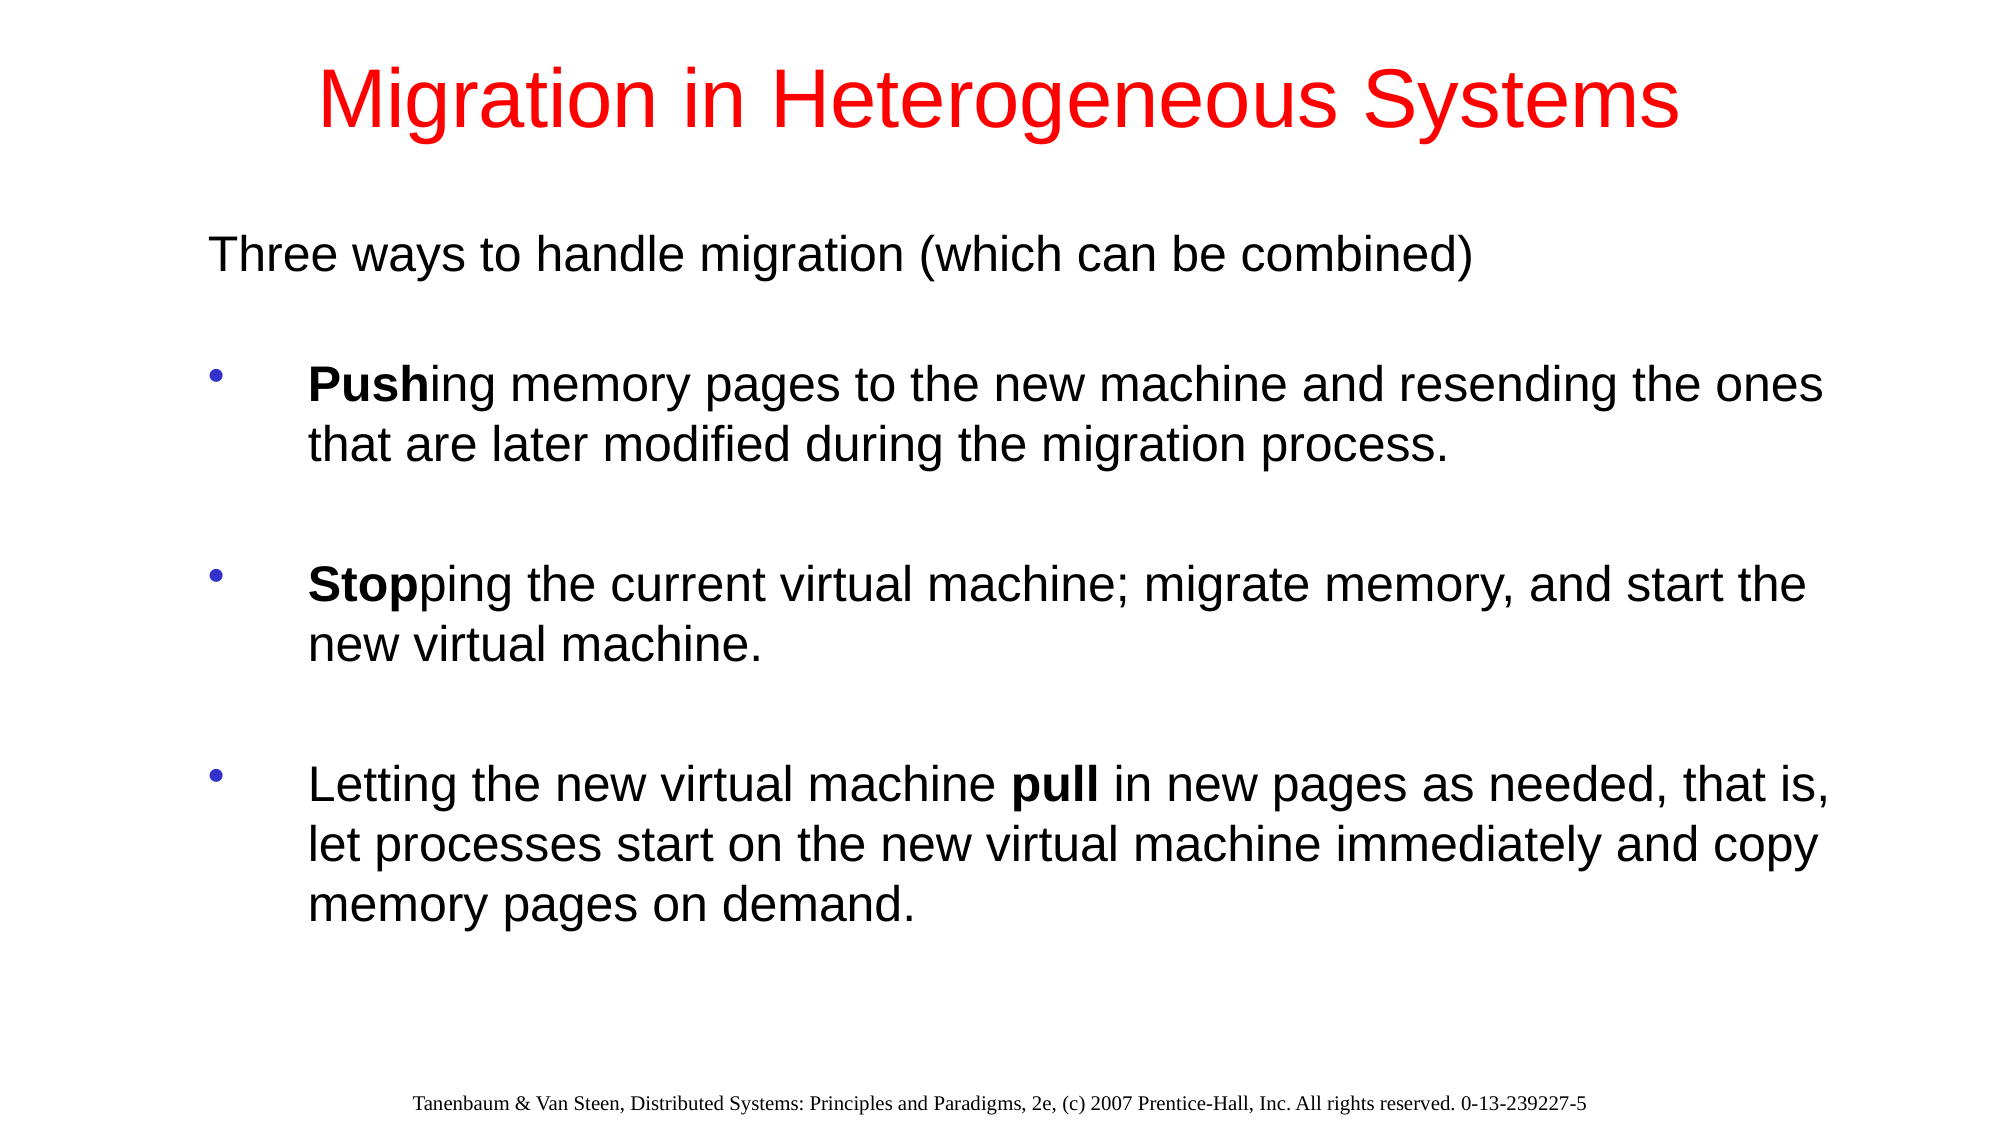

# Migration in Heterogeneous Systems
Three ways to handle migration (which can be combined)
Pushing memory pages to the new machine and resending the ones that are later modified during the migration process.

Stopping the current virtual machine; migrate memory, and start the new virtual machine.

Letting the new virtual machine pull in new pages as needed, that is, let processes start on the new virtual machine immediately and copy memory pages on demand.
Tanenbaum & Van Steen, Distributed Systems: Principles and Paradigms, 2e, (c) 2007 Prentice-Hall, Inc. All rights reserved. 0-13-239227-5